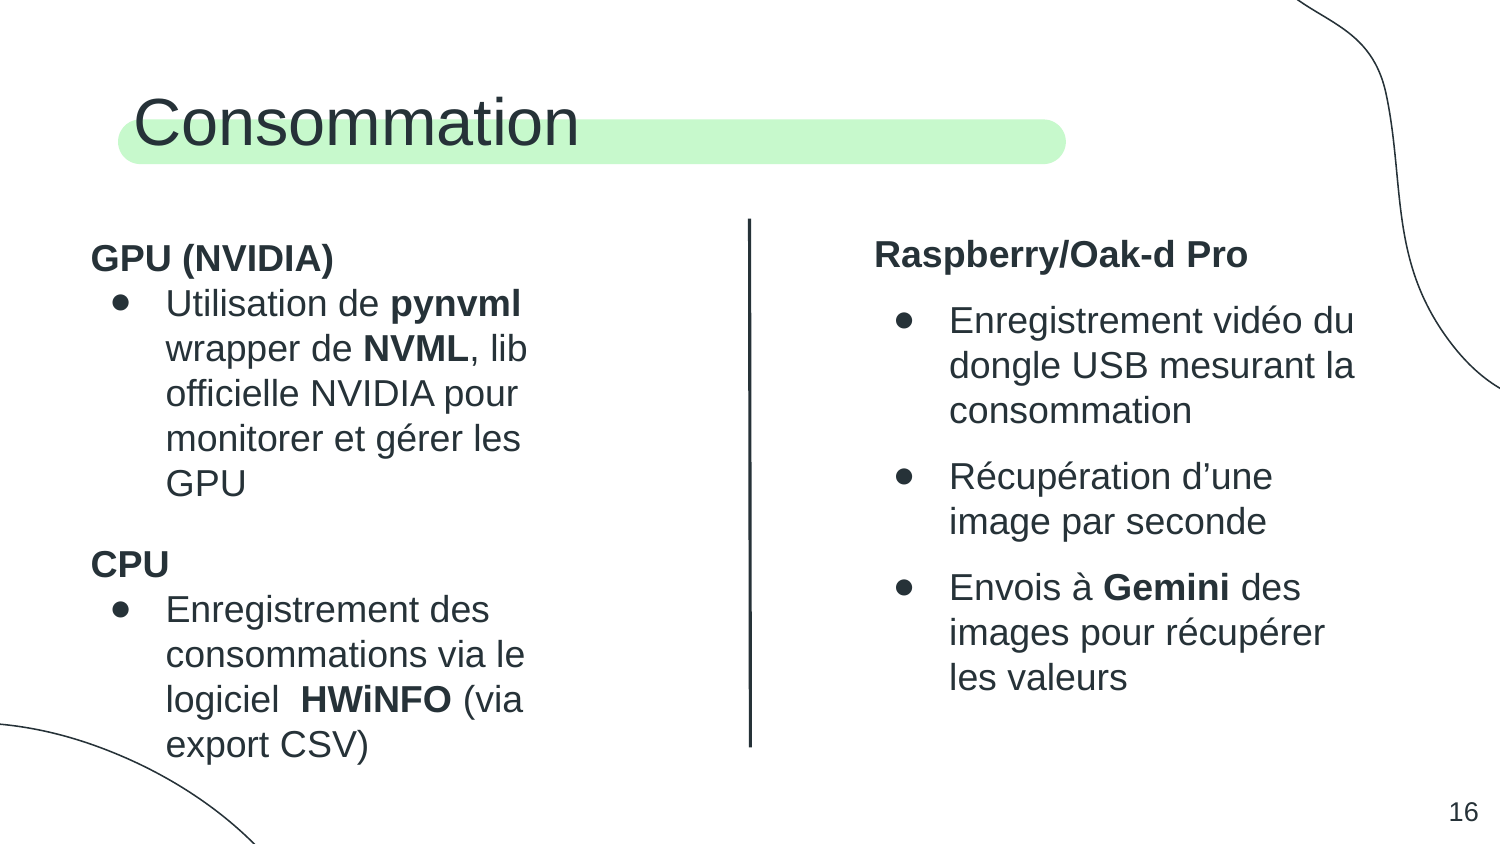

# Consommation
Raspberry/Oak-d Pro
Enregistrement vidéo du dongle USB mesurant la consommation
Récupération d’une image par seconde
Envois à Gemini des images pour récupérer les valeurs
GPU (NVIDIA)
Utilisation de pynvml wrapper de NVML, lib officielle NVIDIA pour monitorer et gérer les GPU
CPU
Enregistrement des consommations via le logiciel  HWiNFO (via export CSV)
16